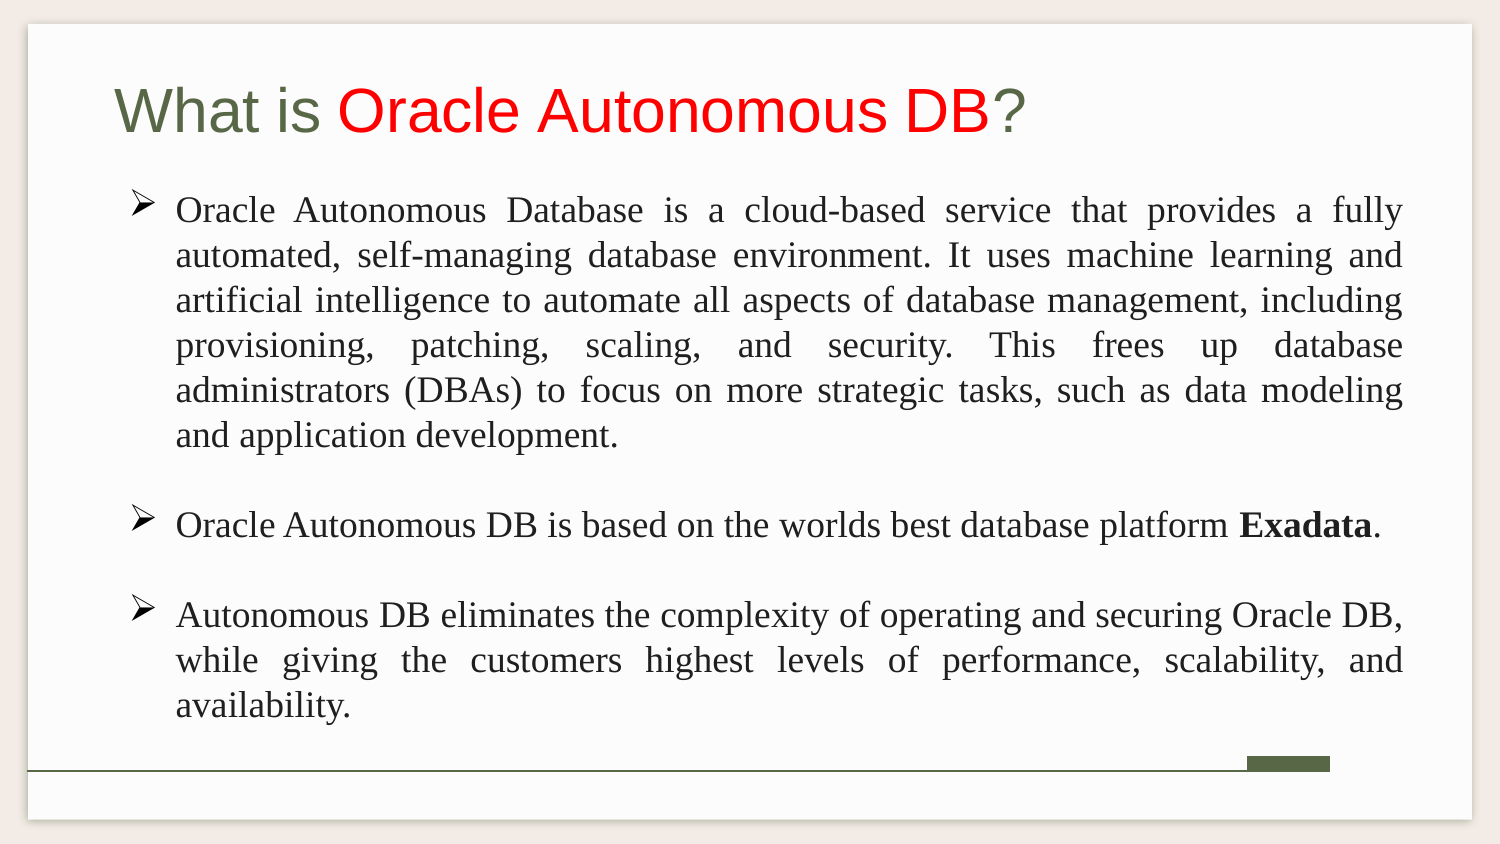

# What is Oracle Autonomous DB?
Oracle Autonomous Database is a cloud-based service that provides a fully automated, self-managing database environment. It uses machine learning and artificial intelligence to automate all aspects of database management, including provisioning, patching, scaling, and security. This frees up database administrators (DBAs) to focus on more strategic tasks, such as data modeling and application development.

Oracle Autonomous DB is based on the worlds best database platform Exadata.

Autonomous DB eliminates the complexity of operating and securing Oracle DB, while giving the customers highest levels of performance, scalability, and availability.